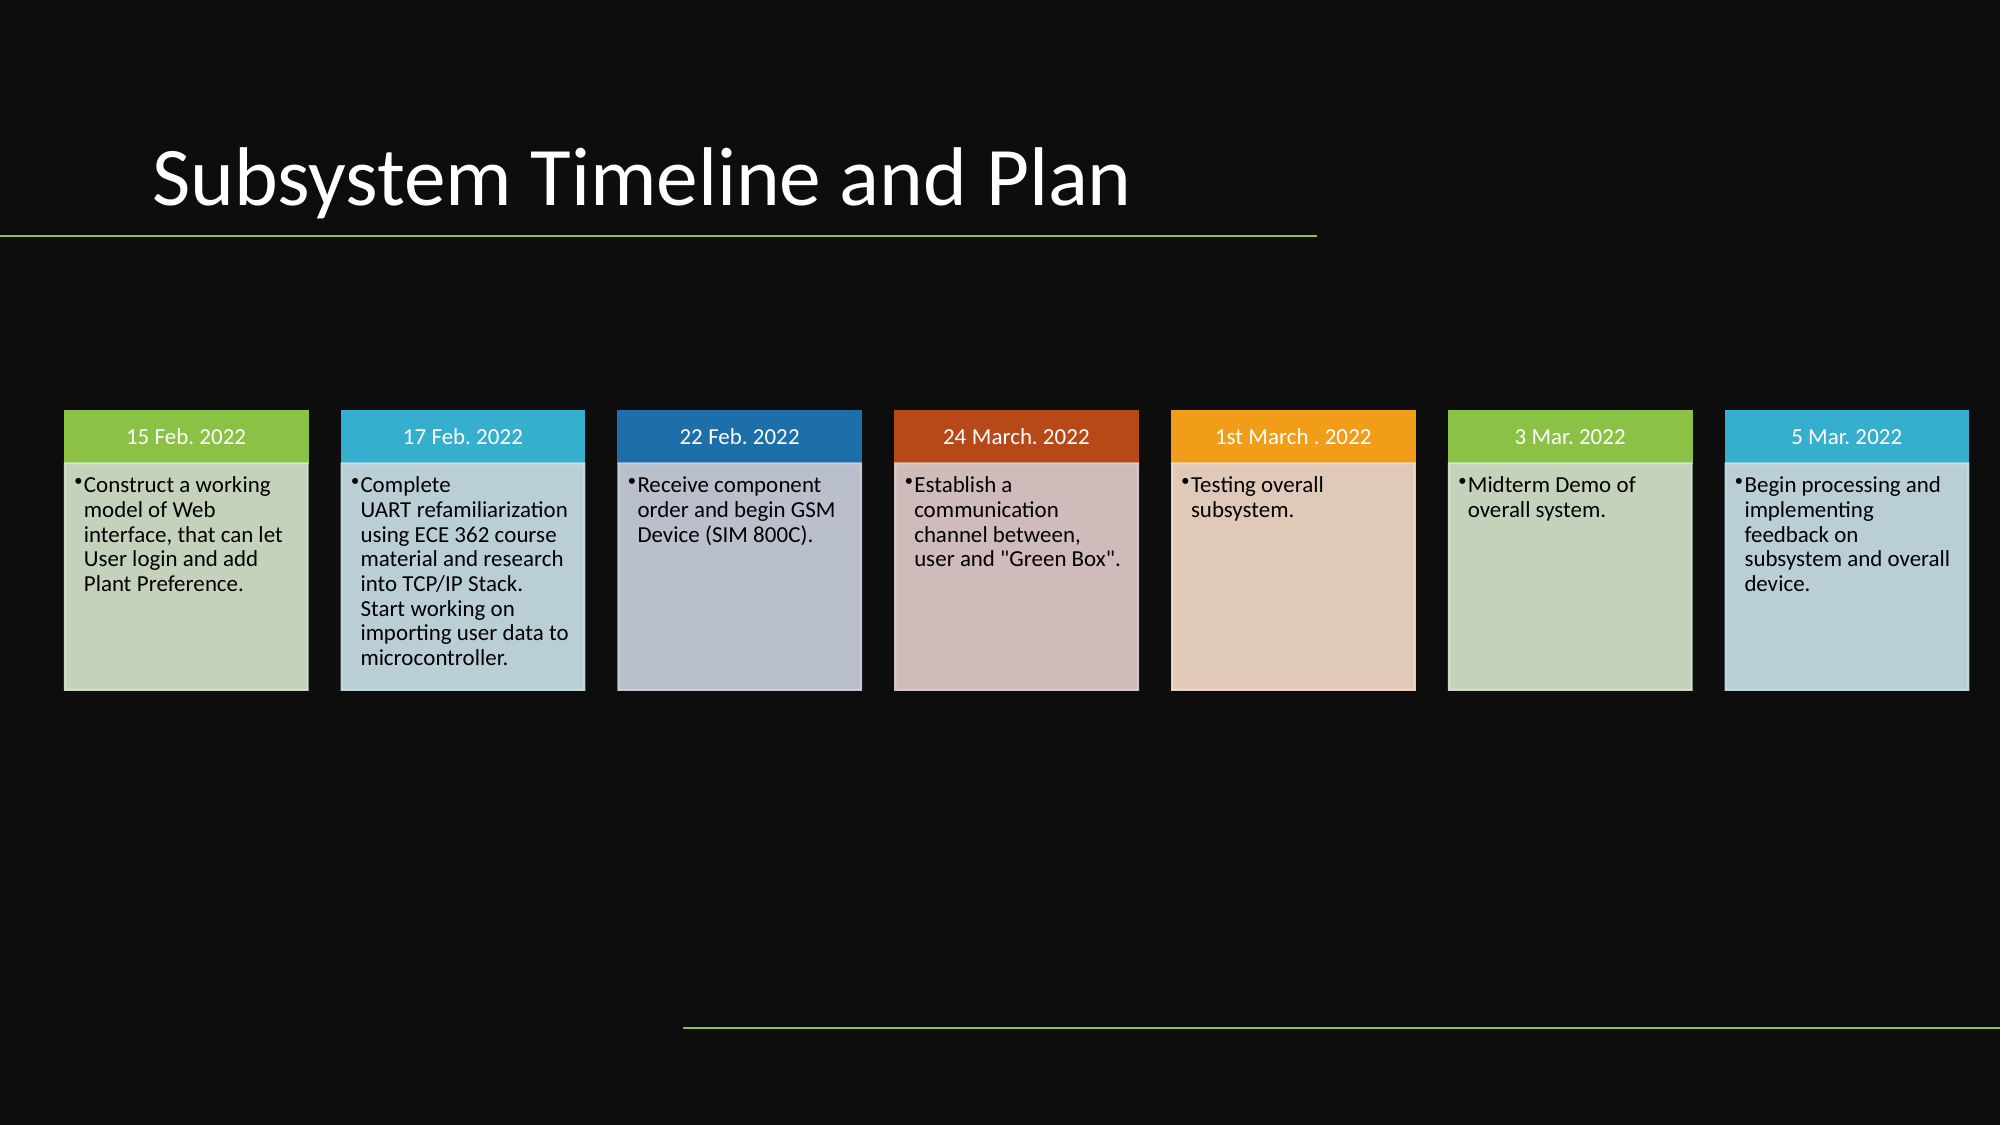

# Subsystem Timeline and Plan
15 Feb. 2022
Construct a working model of Web interface, that can let User login and add Plant Preference.
17 Feb. 2022
Complete UART refamiliarization using ECE 362 course material and research into TCP/IP Stack. Start working on importing user data to microcontroller.
22 Feb. 2022
Receive component order and begin GSM Device (SIM 800C).
24 March. 2022
Establish a communication channel between, user and "Green Box".
1st March . 2022
Testing overall subsystem.
3 Mar. 2022
Midterm Demo of overall system.
5 Mar. 2022
Begin processing and implementing feedback on subsystem and overall device.